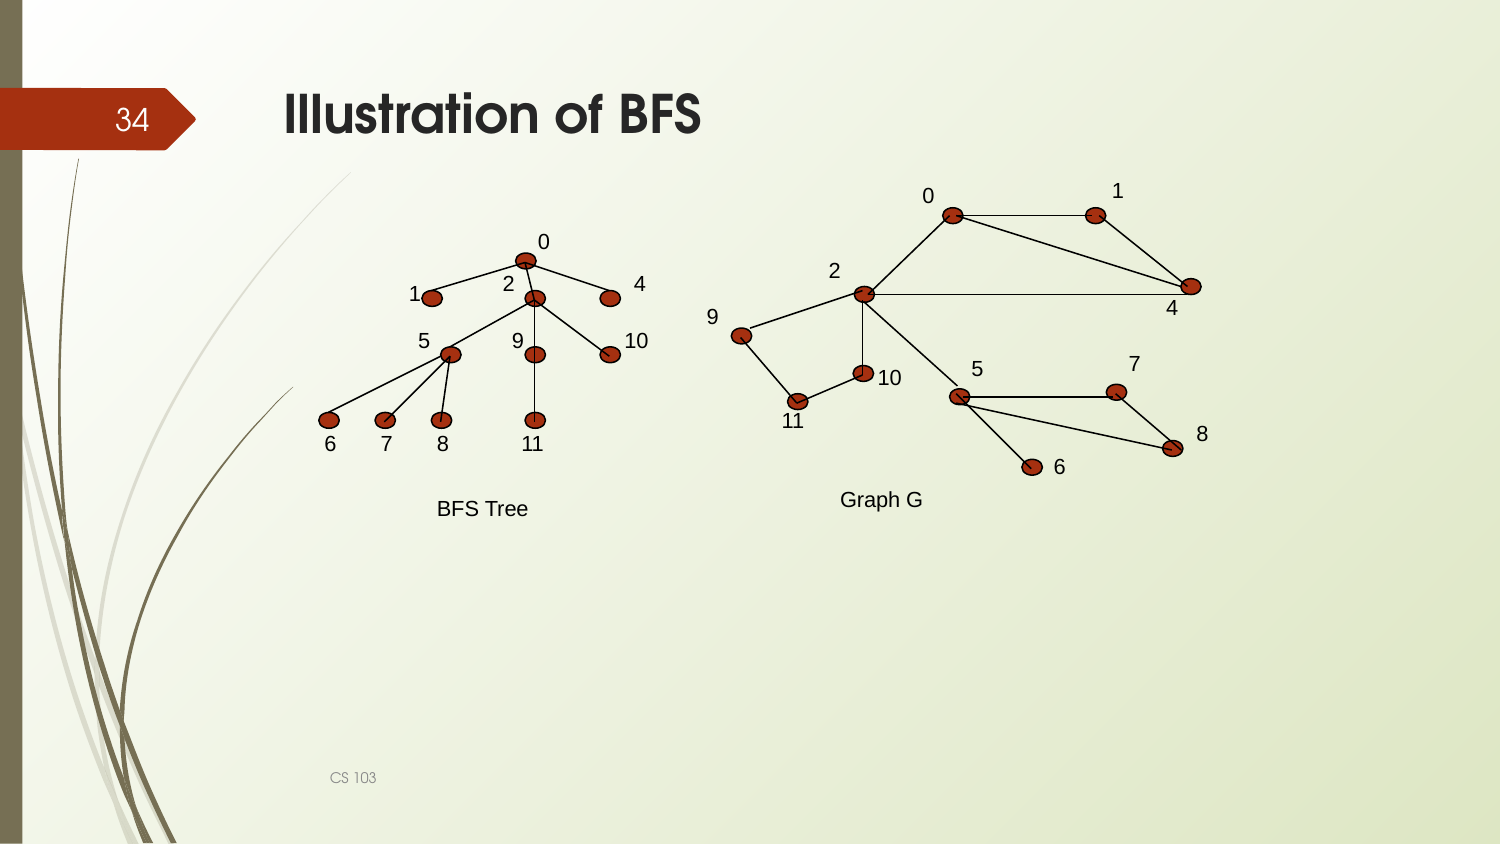

# Illustration of BFS
34

1
0

0
2

2
4
1

4

9
5
9
10

7

5
10

11

8
6
7
8
11

6

Graph G
BFS Tree
CS 103